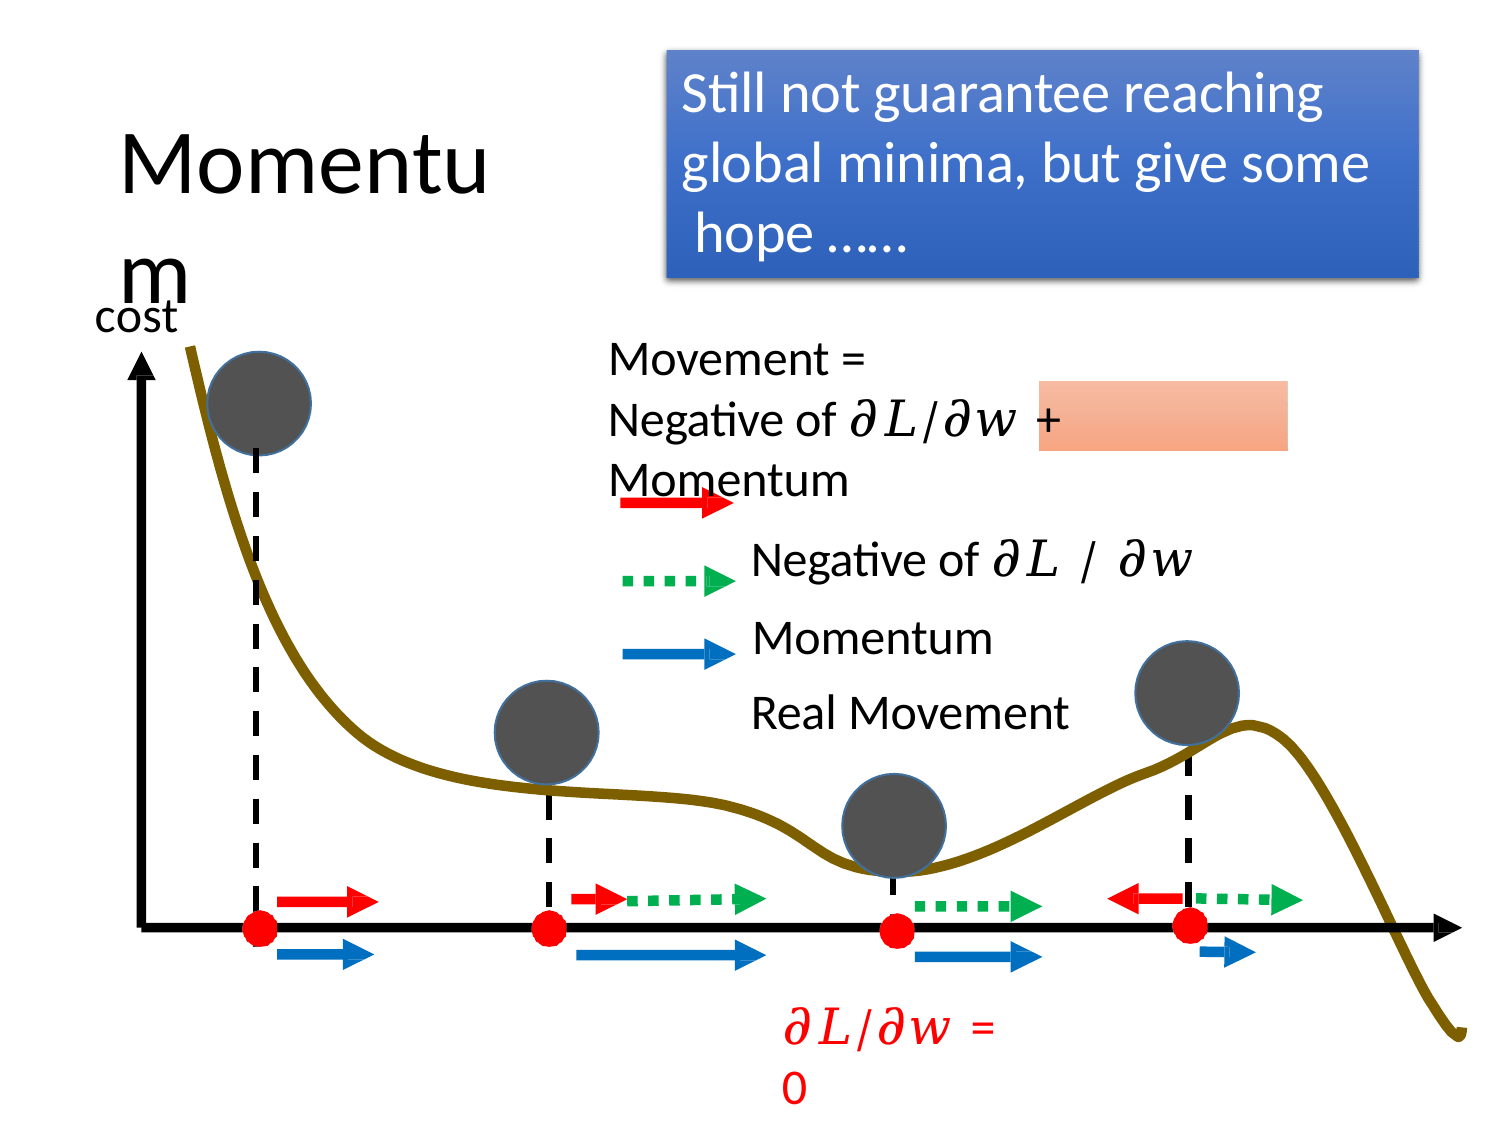

# Still not guarantee reaching  global minima, but give some  hope ……
Momentum
cost
Movement =
Negative of 𝜕𝐿∕𝜕𝑤 + Momentum
Negative of 𝜕𝐿 ∕ 𝜕𝑤
Momentum  Real Movement

𝜕𝐿∕𝜕𝑤 = 0